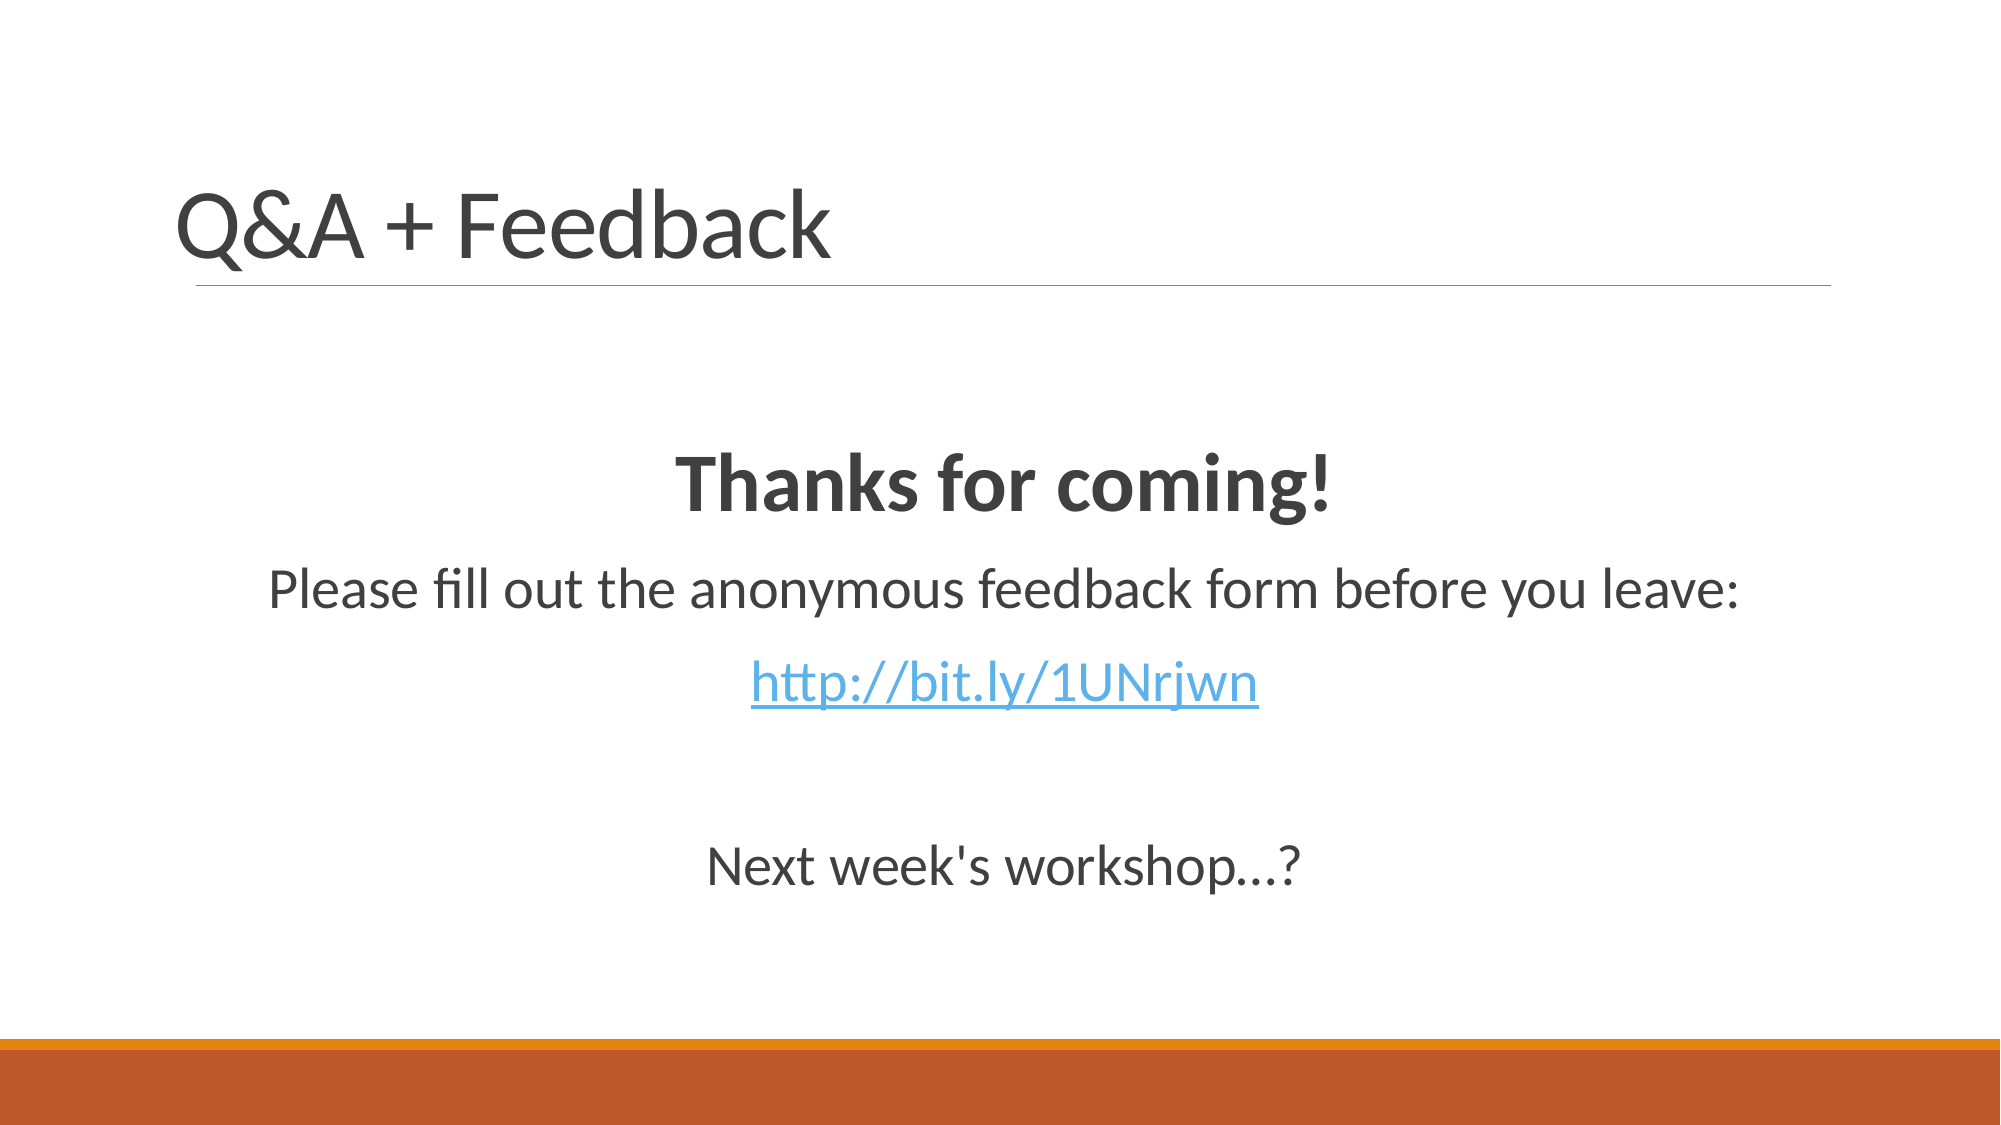

# Q&A + Feedback

Thanks for coming!
Please fill out the anonymous feedback form before you leave:
http://bit.ly/1UNrjwn

Next week's workshop…?